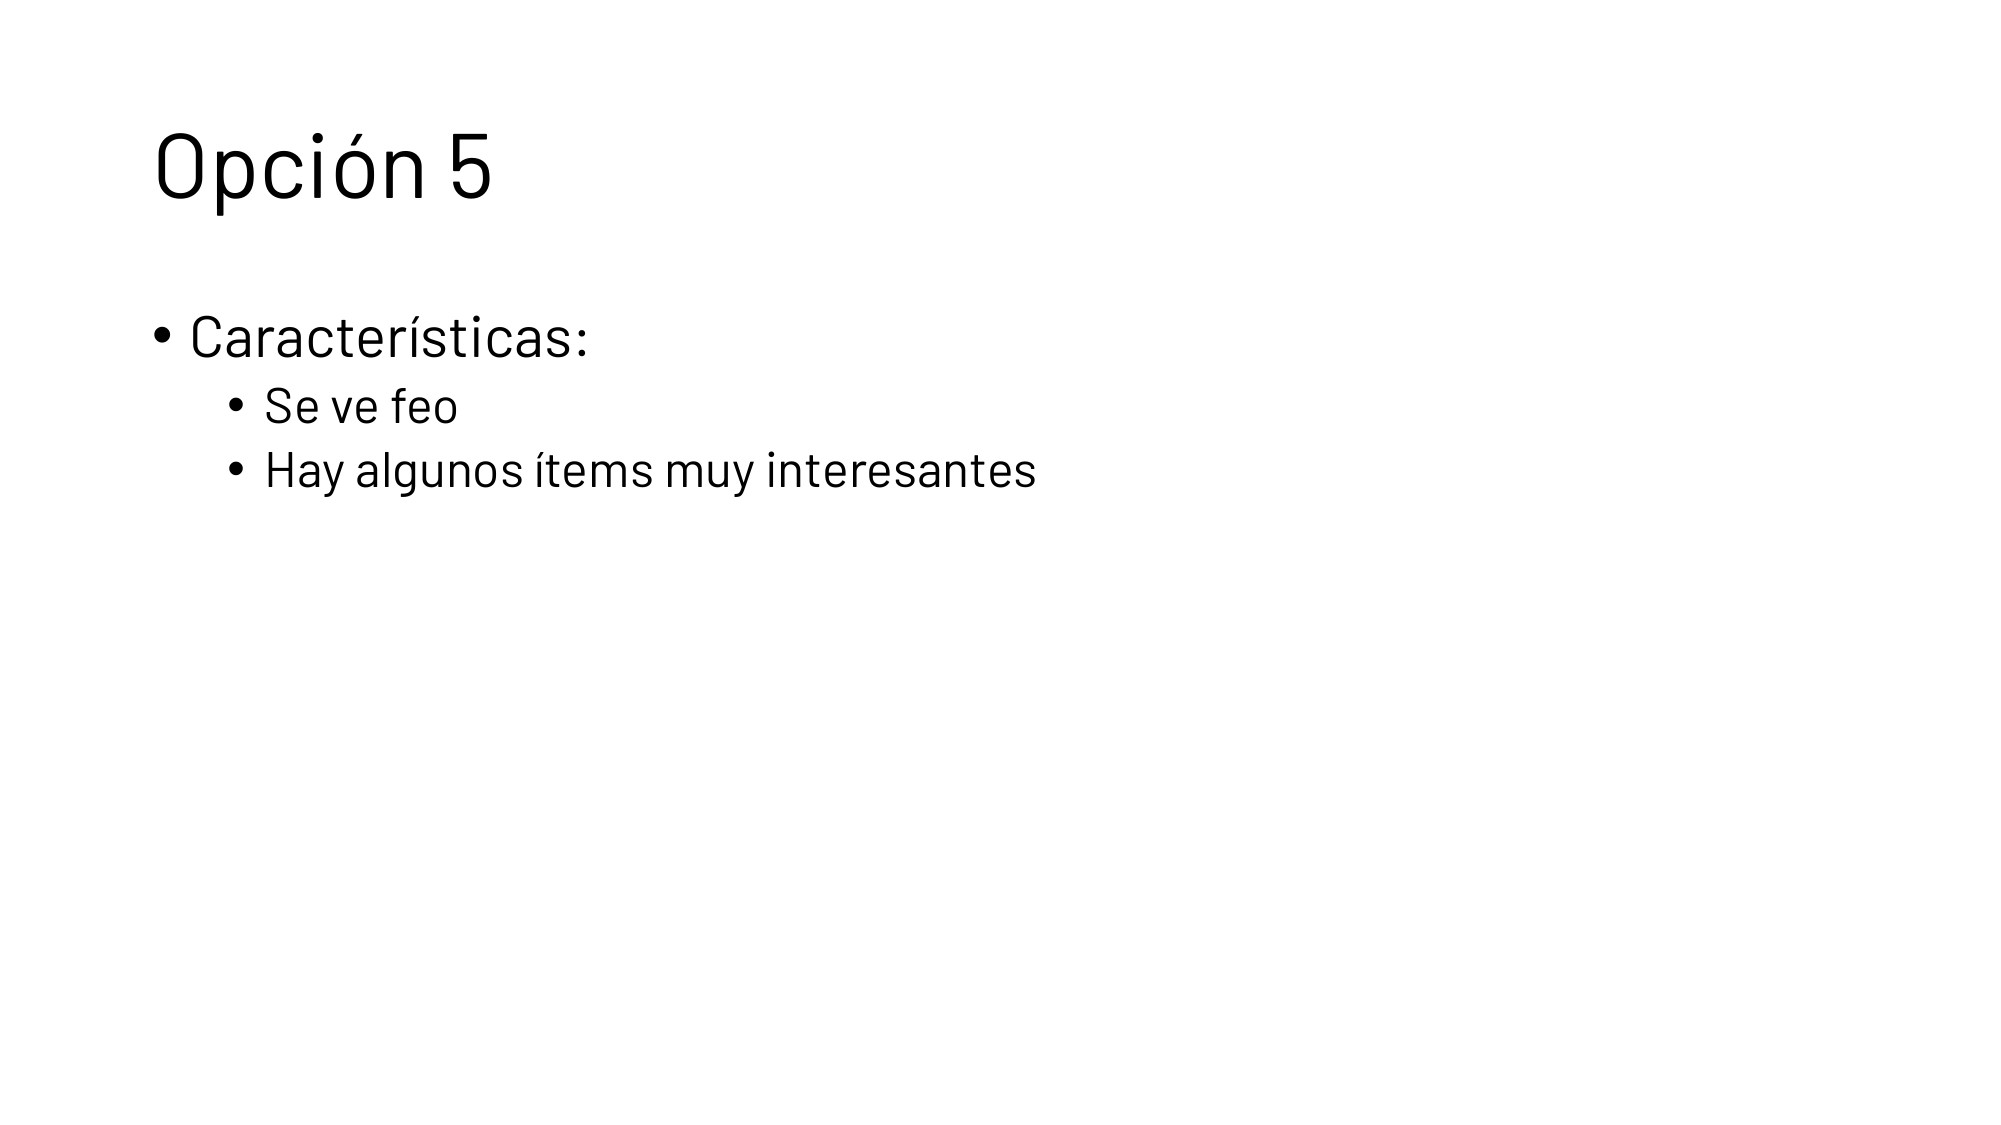

# Opción 5
Características:
Se ve feo
Hay algunos ítems muy interesantes